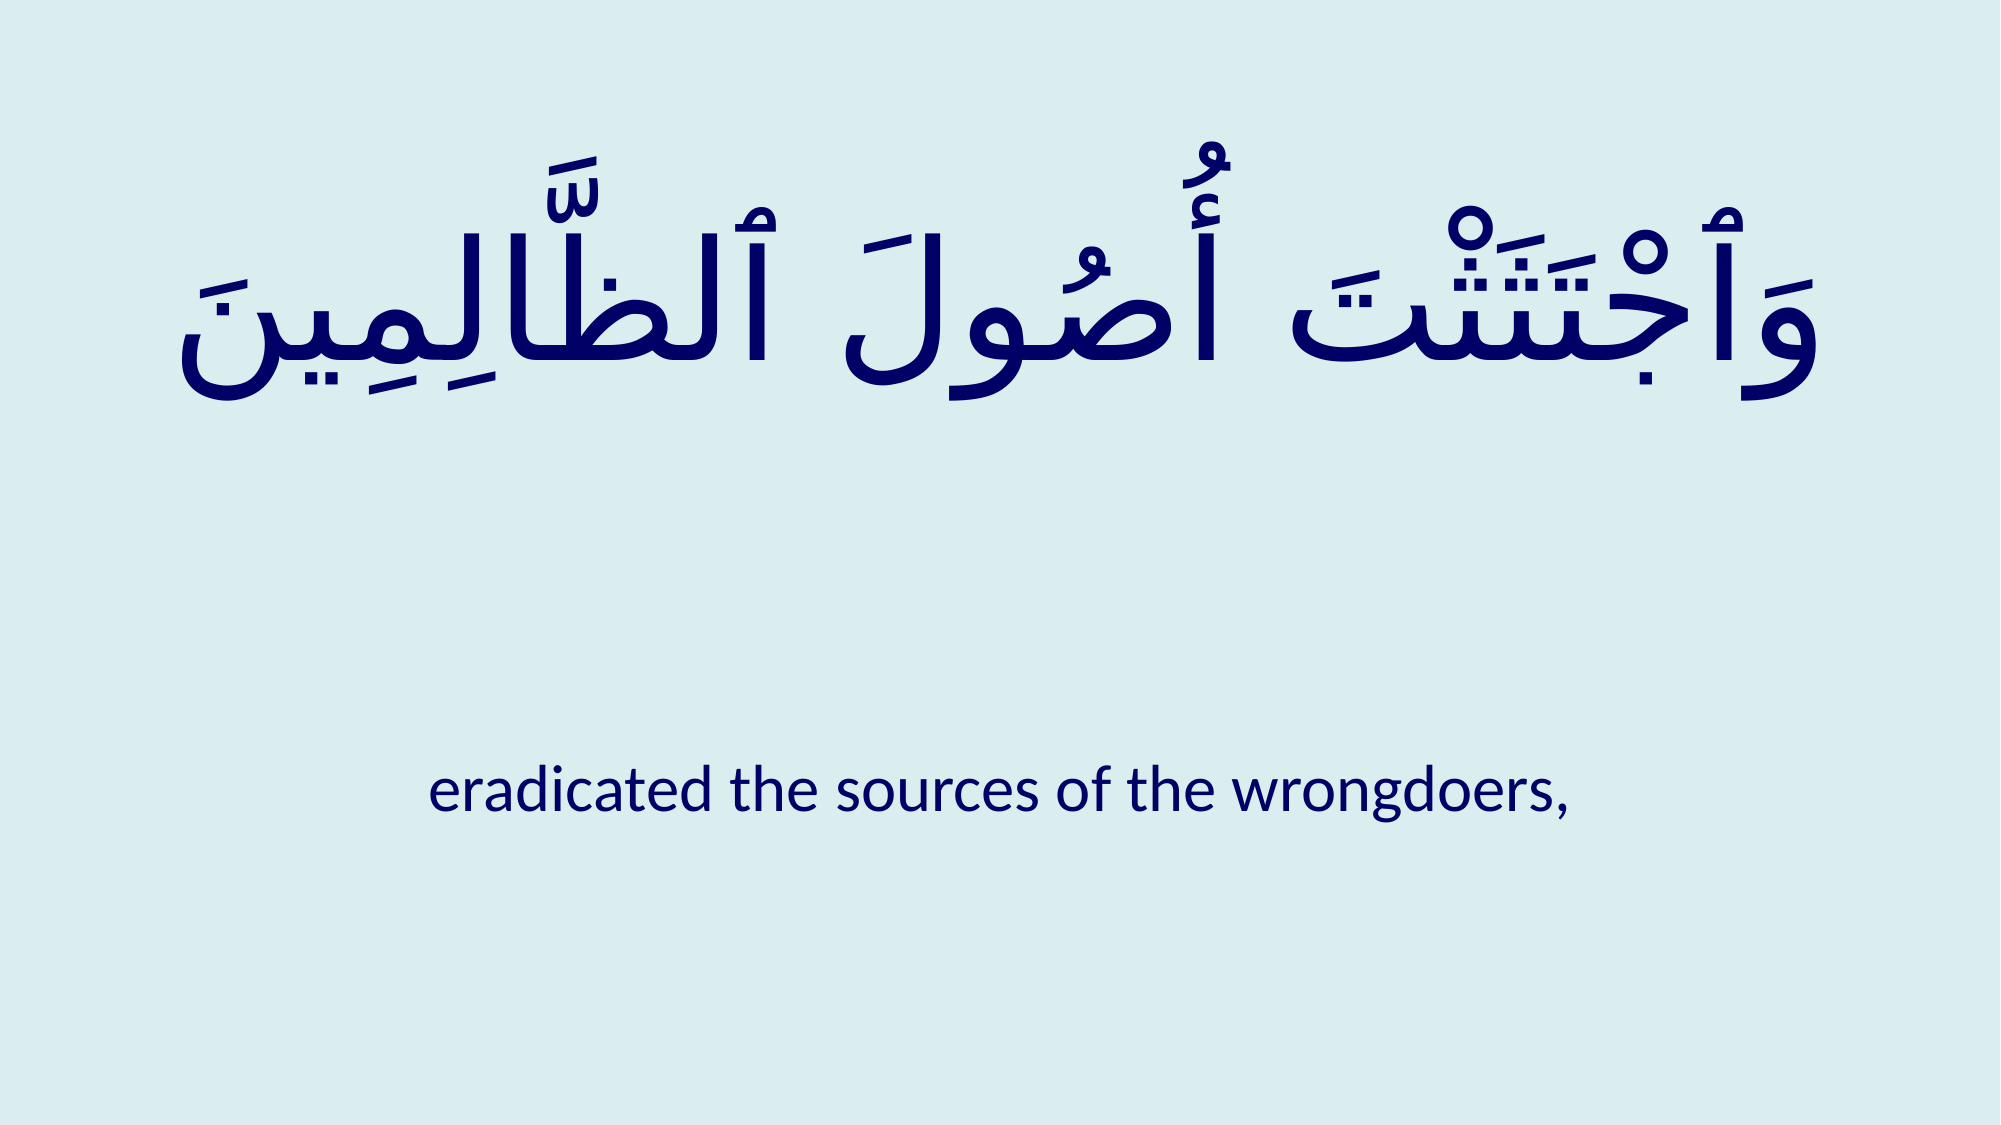

# وَٱجْتَثَثْتَ أُصُولَ ٱلظَّالِمِينَ
eradicated the sources of the wrongdoers,